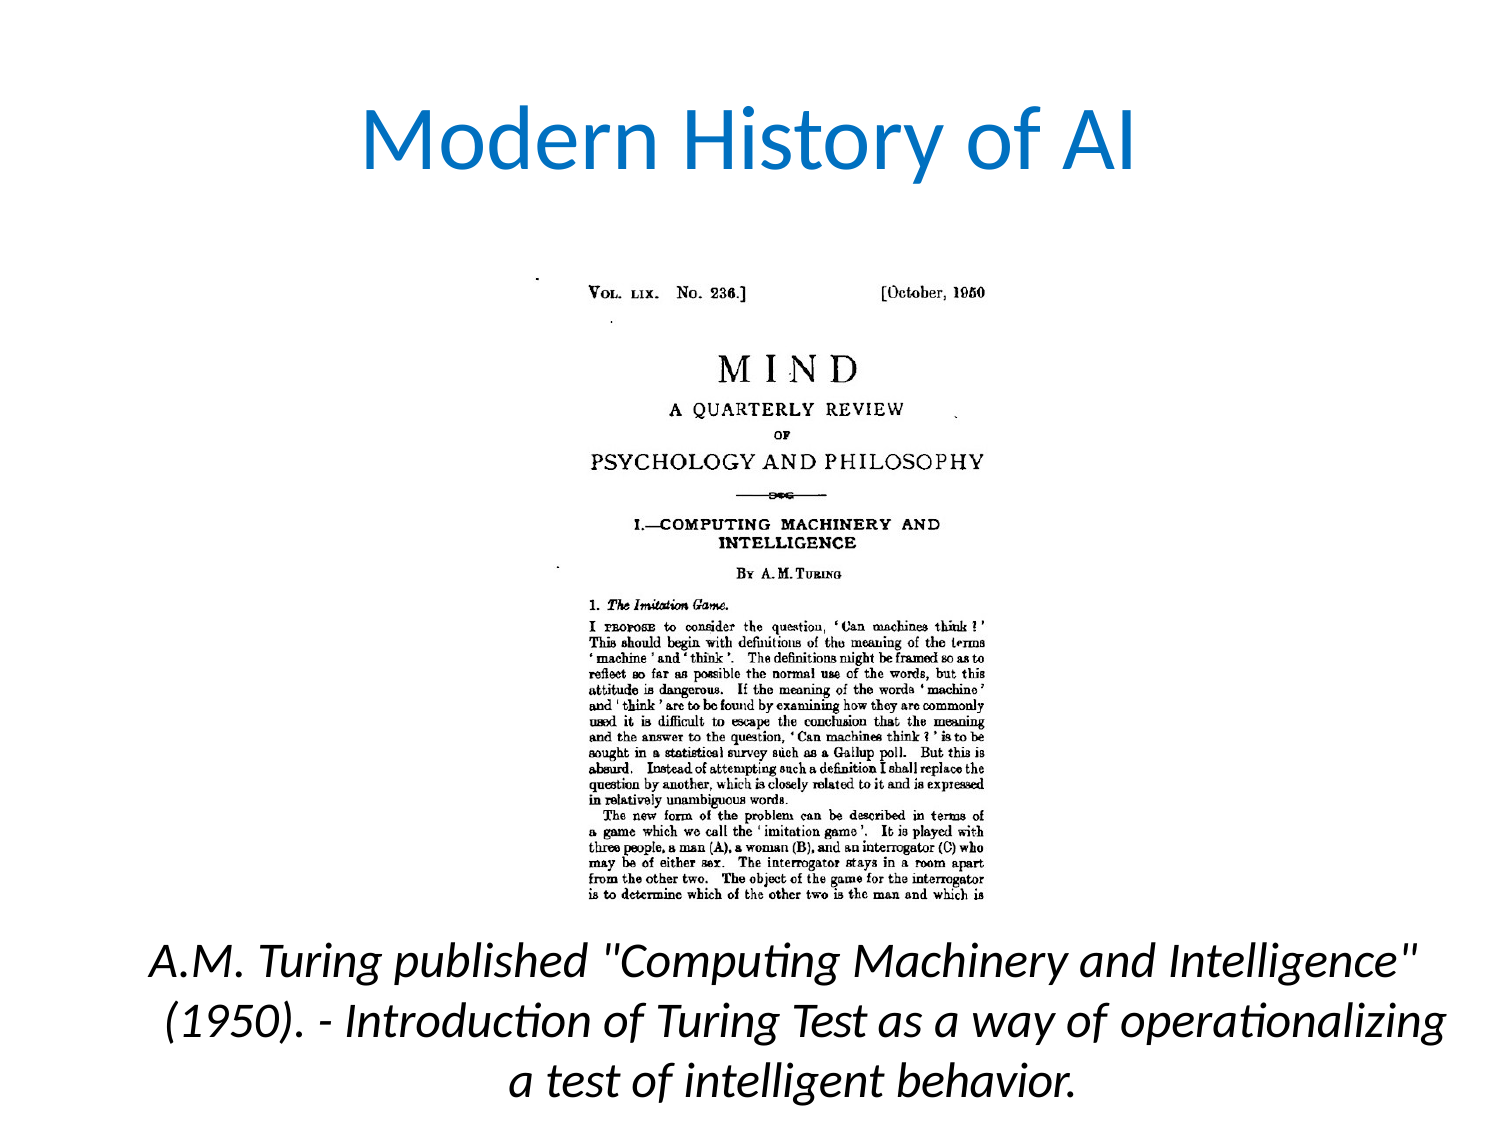

# Modern History of AI

A.M. Turing published "Computing Machinery and Intelligence"  (1950). - Introduction of Turing Test as a way of operationalizing
a test of intelligent behavior.